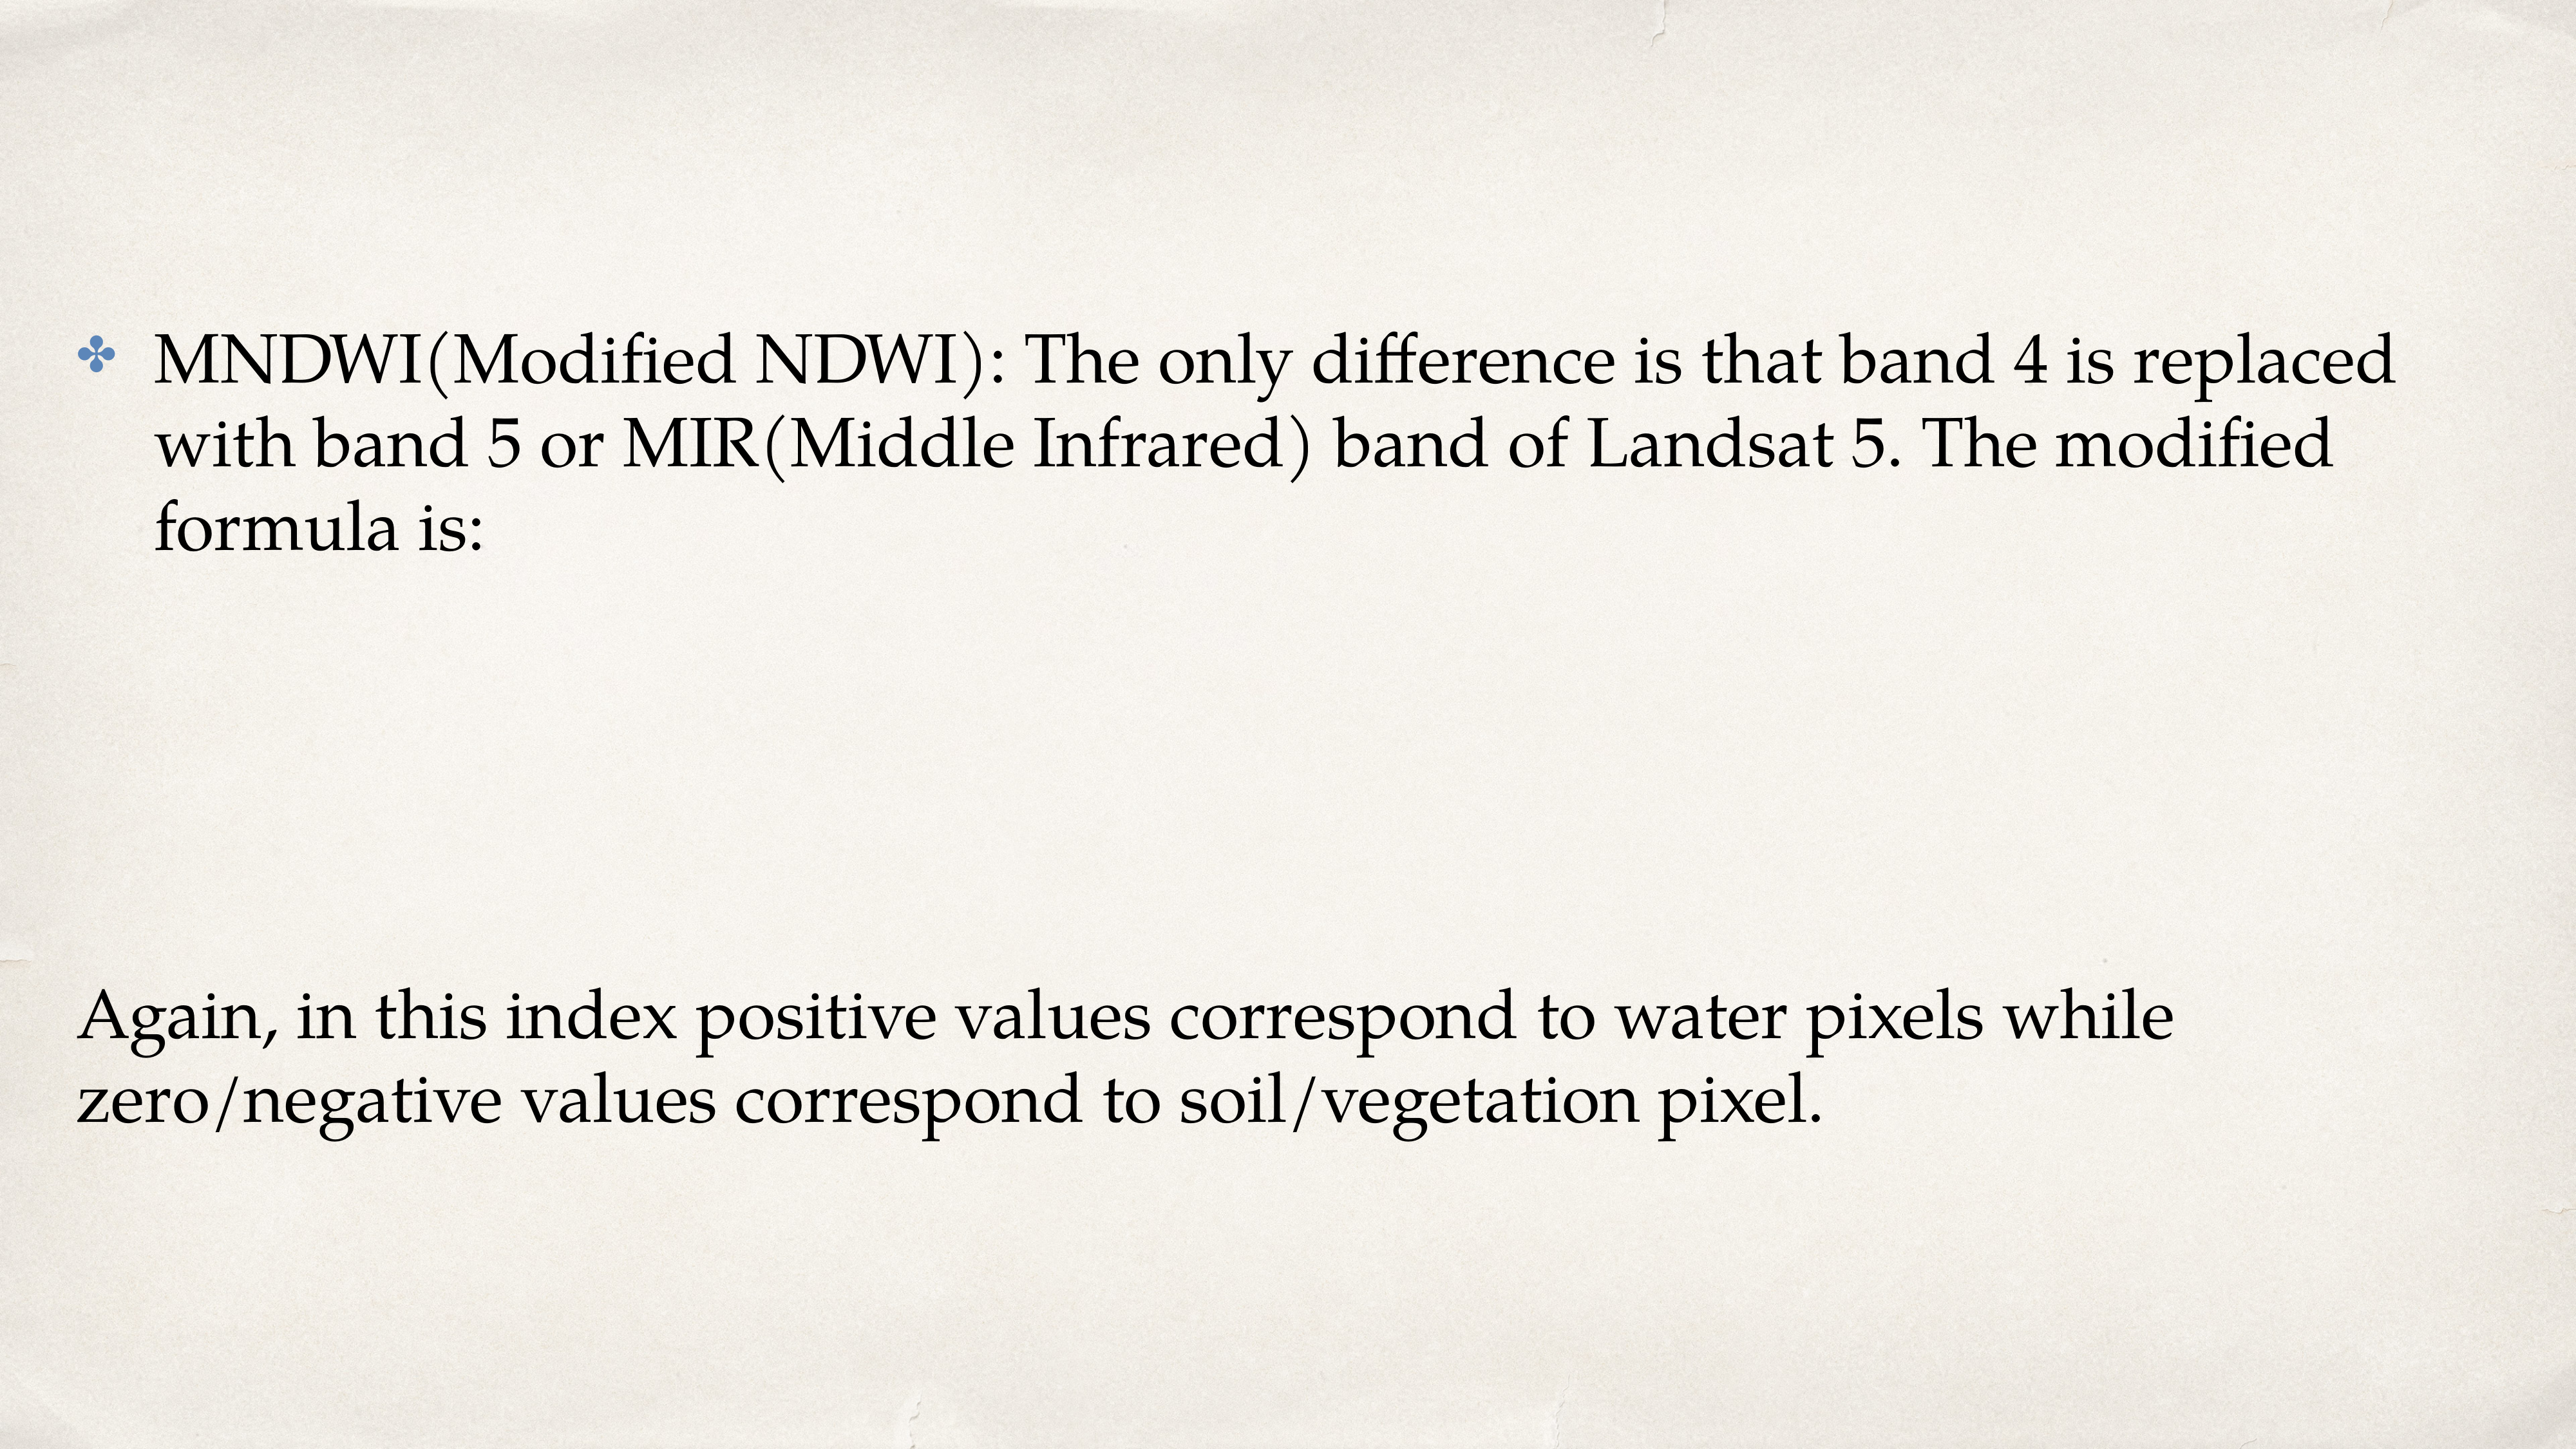

MNDWI(Modified NDWI): The only difference is that band 4 is replaced with band 5 or MIR(Middle Infrared) band of Landsat 5. The modified formula is:

Again, in this index positive values correspond to water pixels while zero/negative values correspond to soil/vegetation pixel.